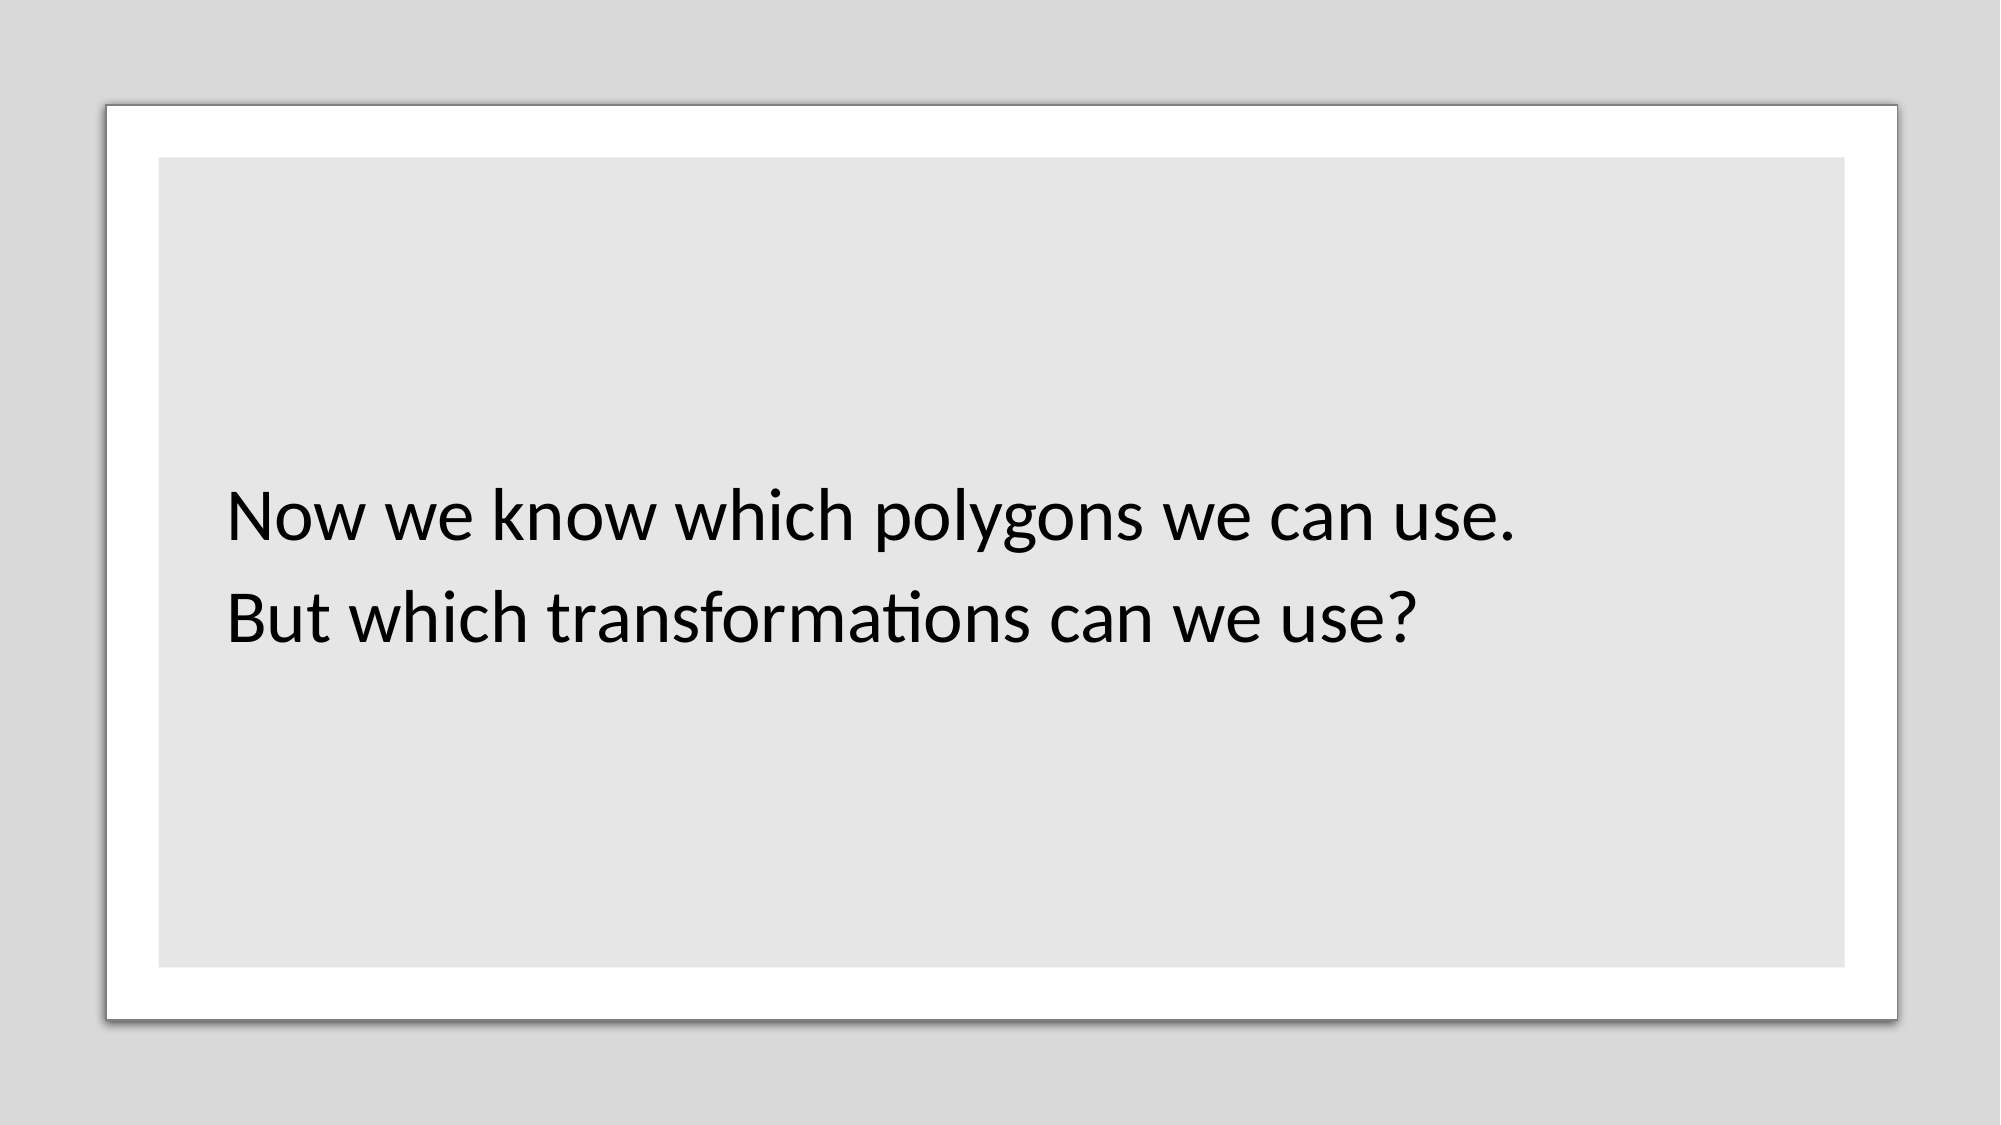

Now we know which polygons we can use.
But which transformations can we use?